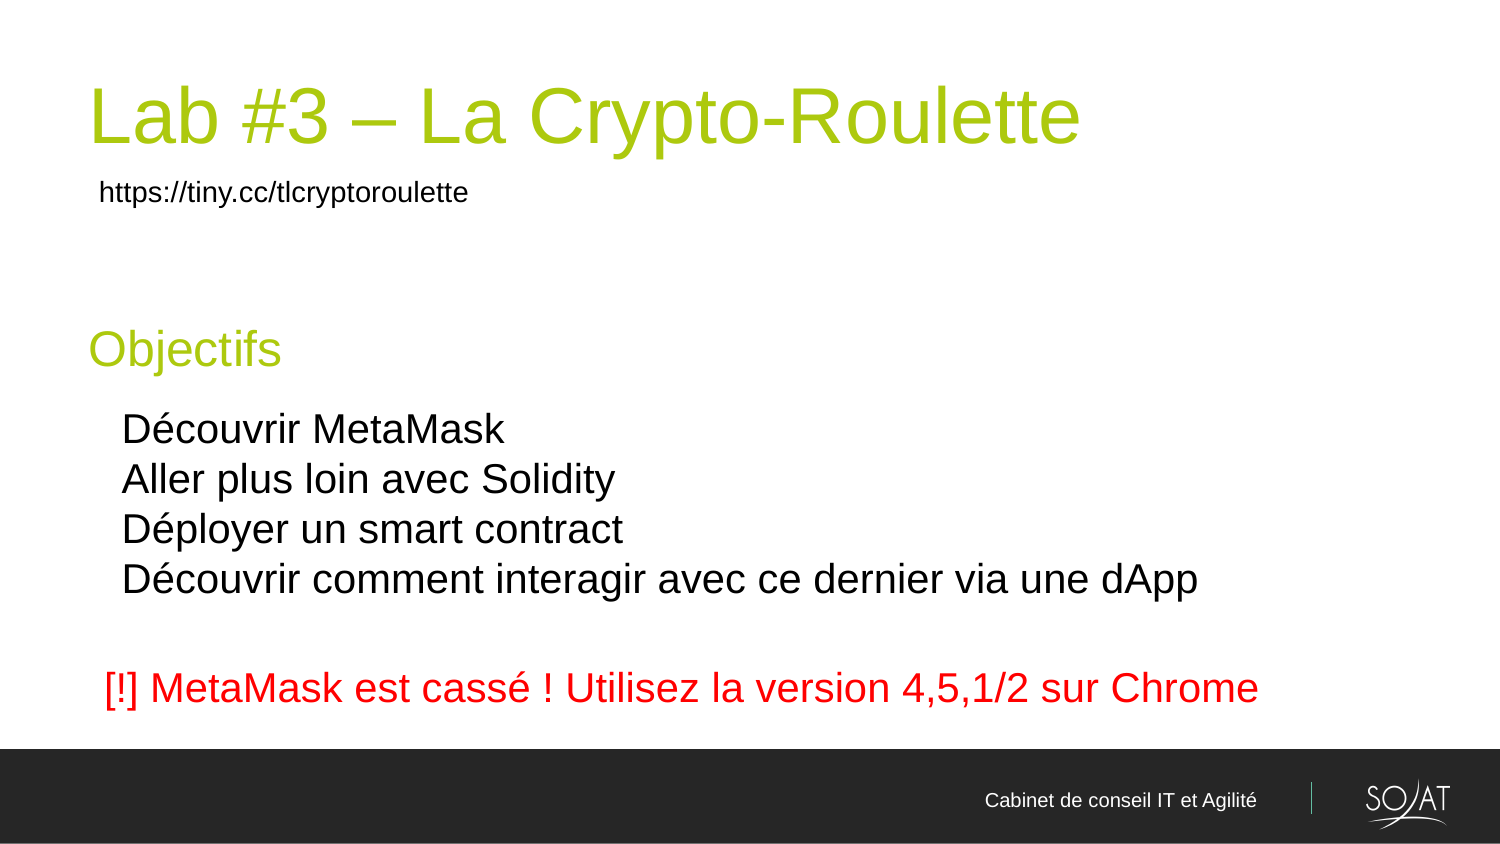

# Lab #3 – La Crypto-Roulette
https://tiny.cc/tlcryptoroulette
Objectifs
Découvrir MetaMask
Aller plus loin avec Solidity
Déployer un smart contract
Découvrir comment interagir avec ce dernier via une dApp
[!] MetaMask est cassé ! Utilisez la version 4,5,1/2 sur Chrome